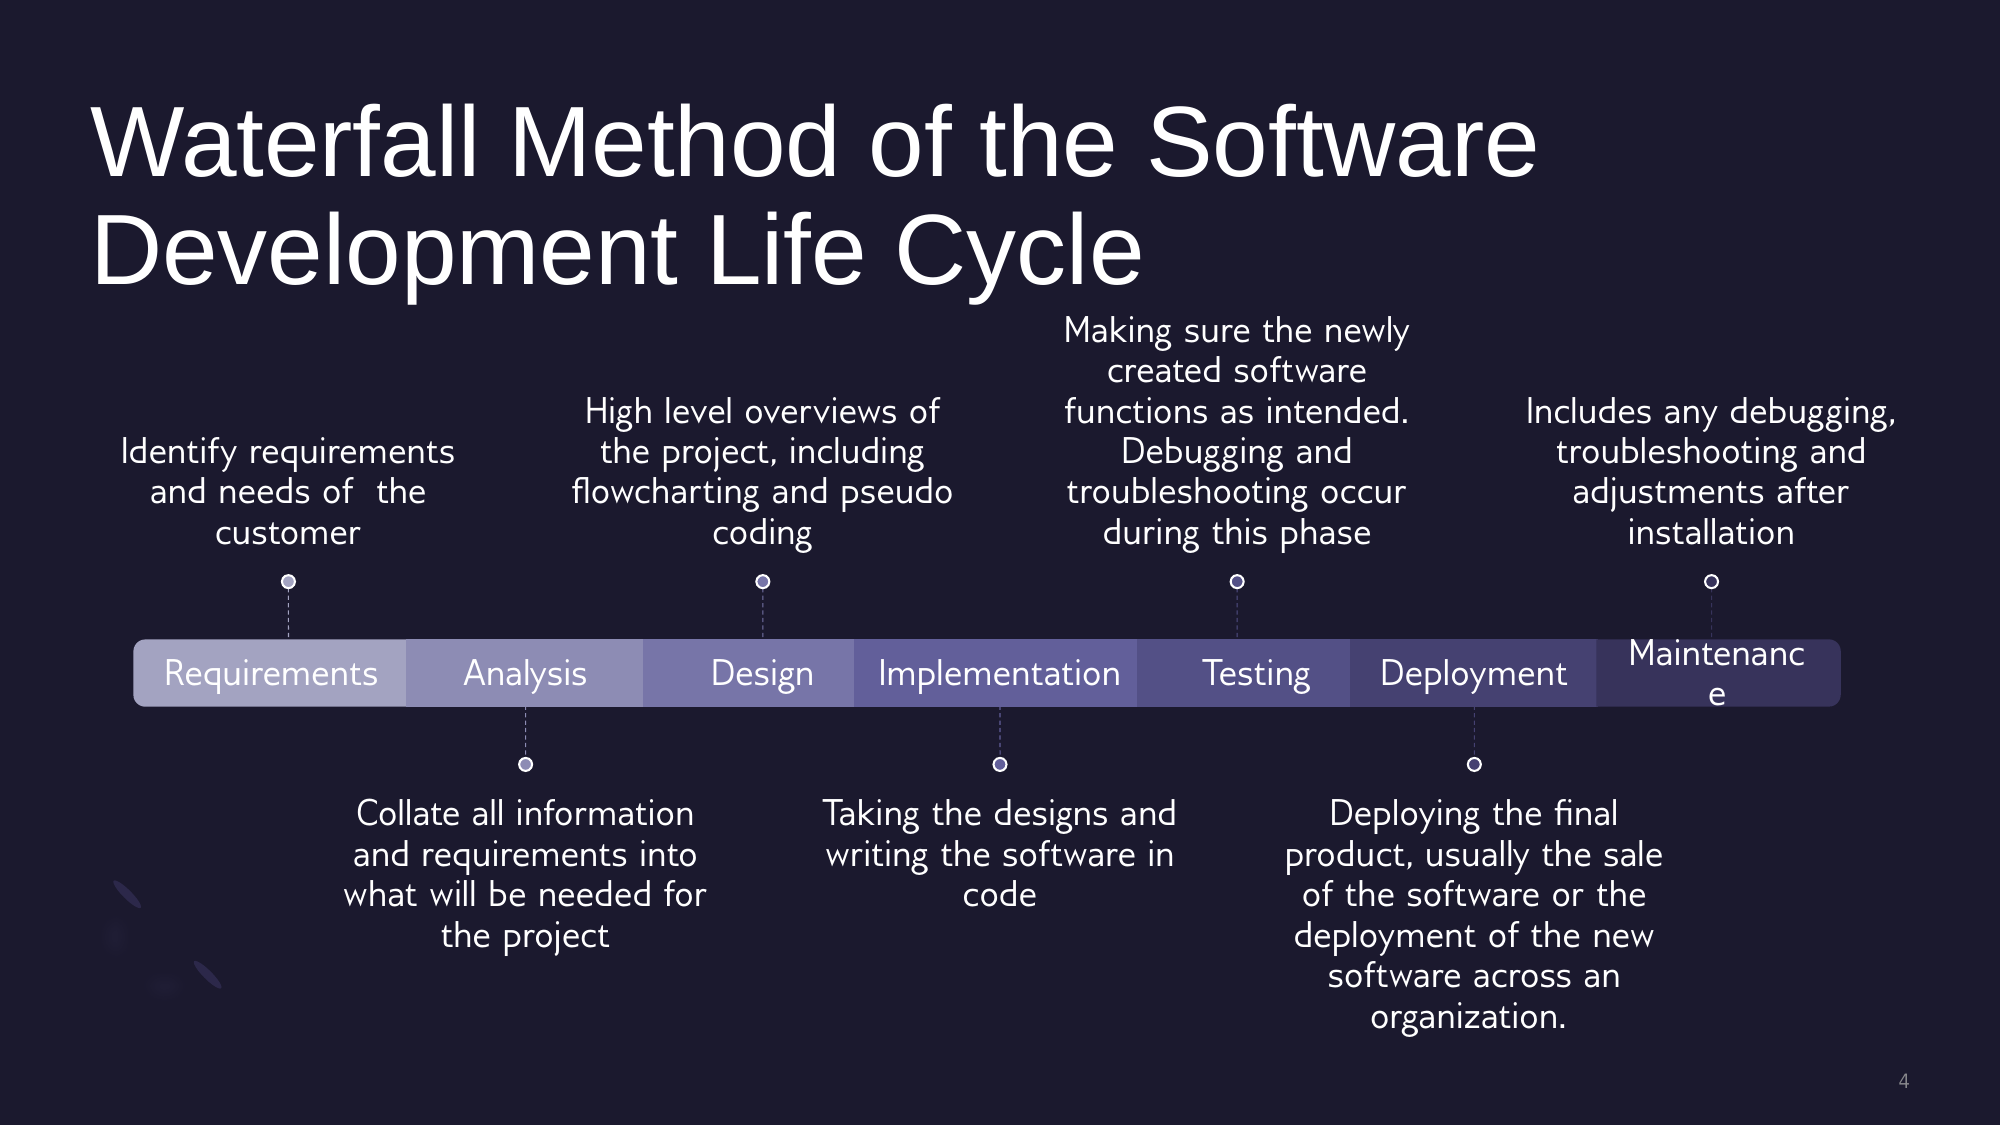

# Waterfall Method of the Software Development Life Cycle
Requirements
Identify requirements and needs of  the customer
Analysis
Collate all information and requirements into what will be needed for the project
Design
High level overviews of the project, including flowcharting and pseudo coding
Implementation
Taking the designs and writing the software in code
Testing
Making sure the newly created software functions as intended. Debugging and troubleshooting occur during this phase
Deployment
Deploying the final product, usually the sale of the software or the deployment of the new software across an organization.
Maintenance
Includes any debugging, troubleshooting and adjustments after installation
4